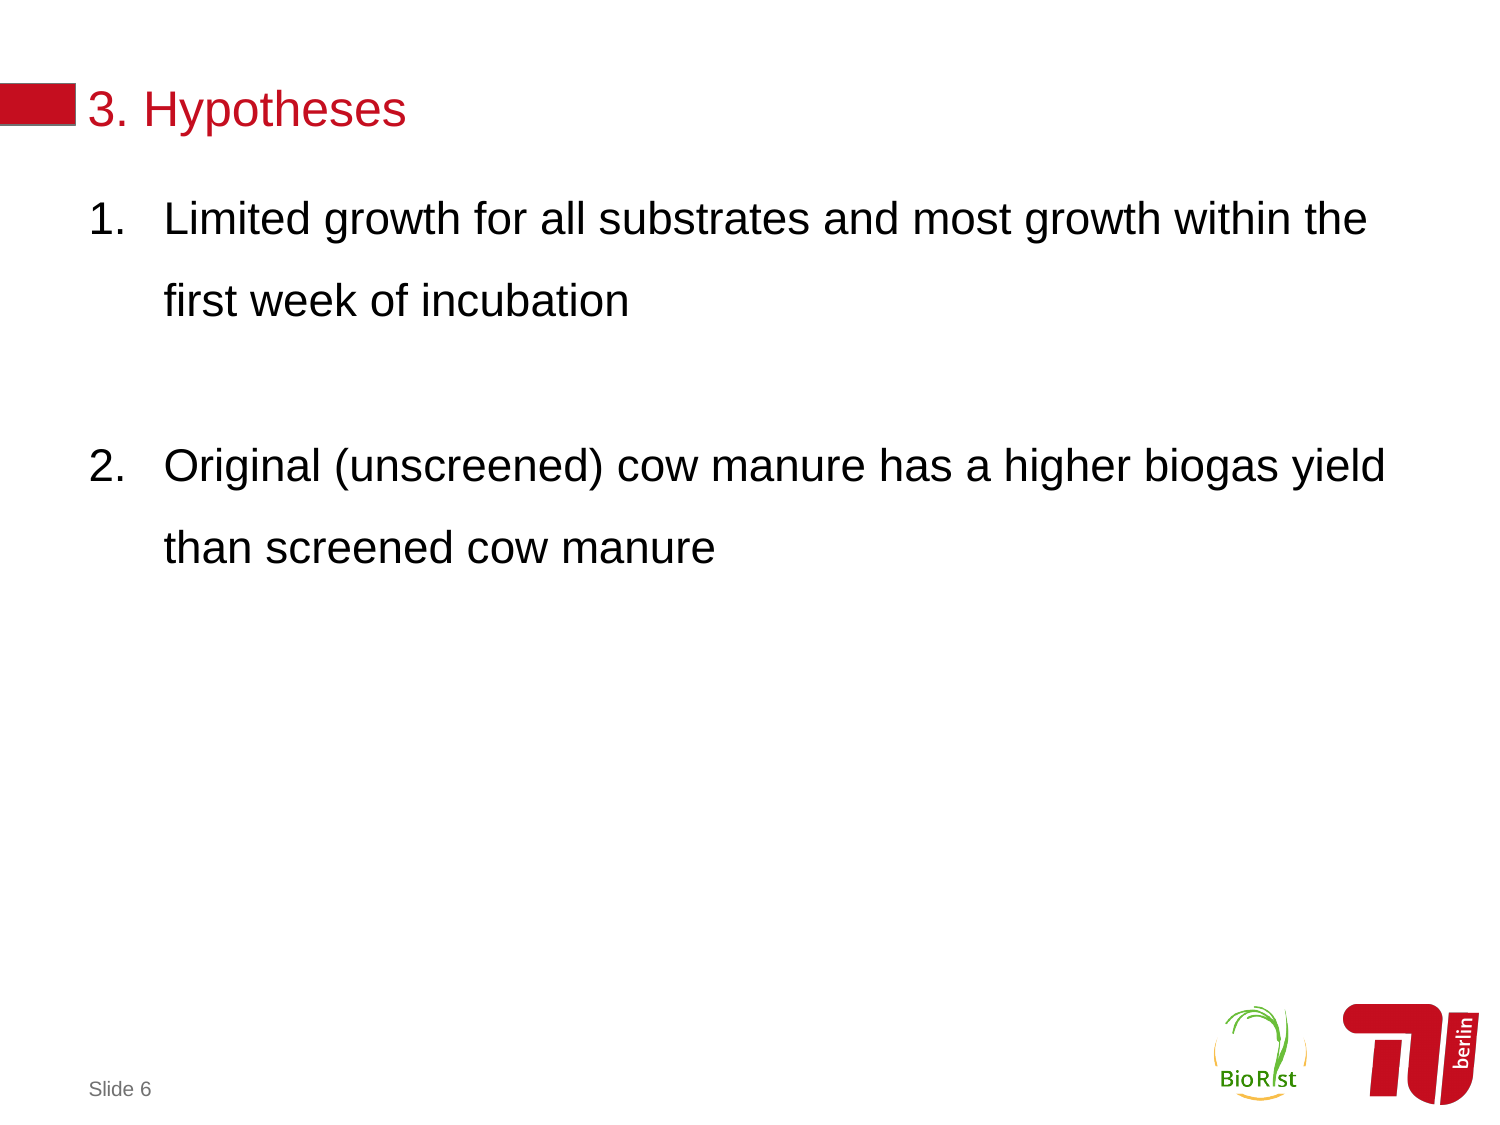

3. Hypotheses

Limited growth for all substrates and most growth within the first week of incubation

Original (unscreened) cow manure has a higher biogas yield than screened cow manure
Slide 6